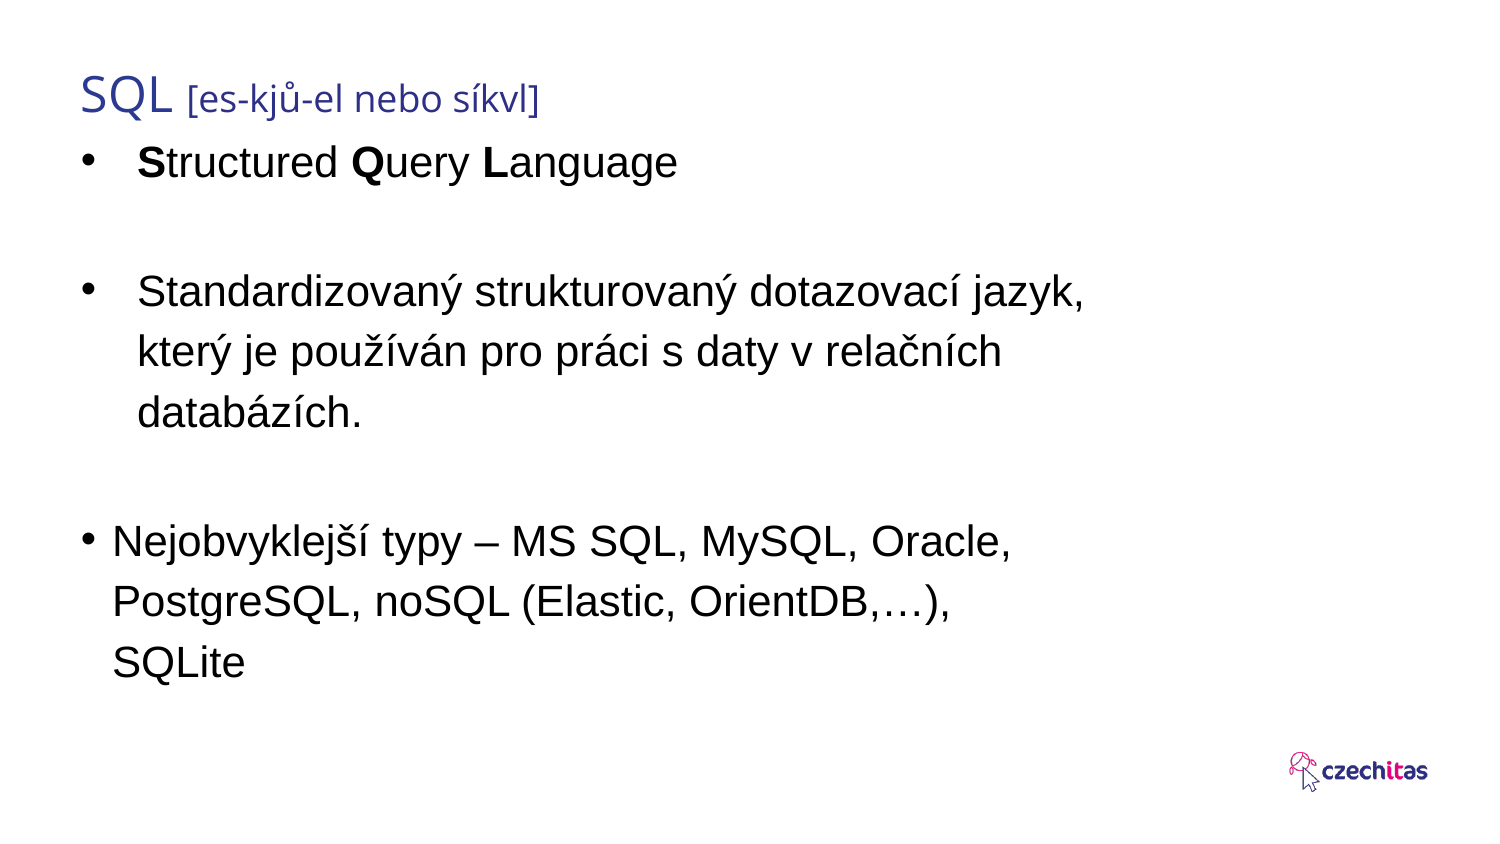

# SQL [es-kjů-el nebo síkvl]
Structured Query Language

Standardizovaný strukturovaný dotazovací jazyk, který je používán pro práci s daty v relačních databázích.

Nejobvyklejší typy – MS SQL, MySQL, Oracle, PostgreSQL, noSQL (Elastic, OrientDB,…), SQLite